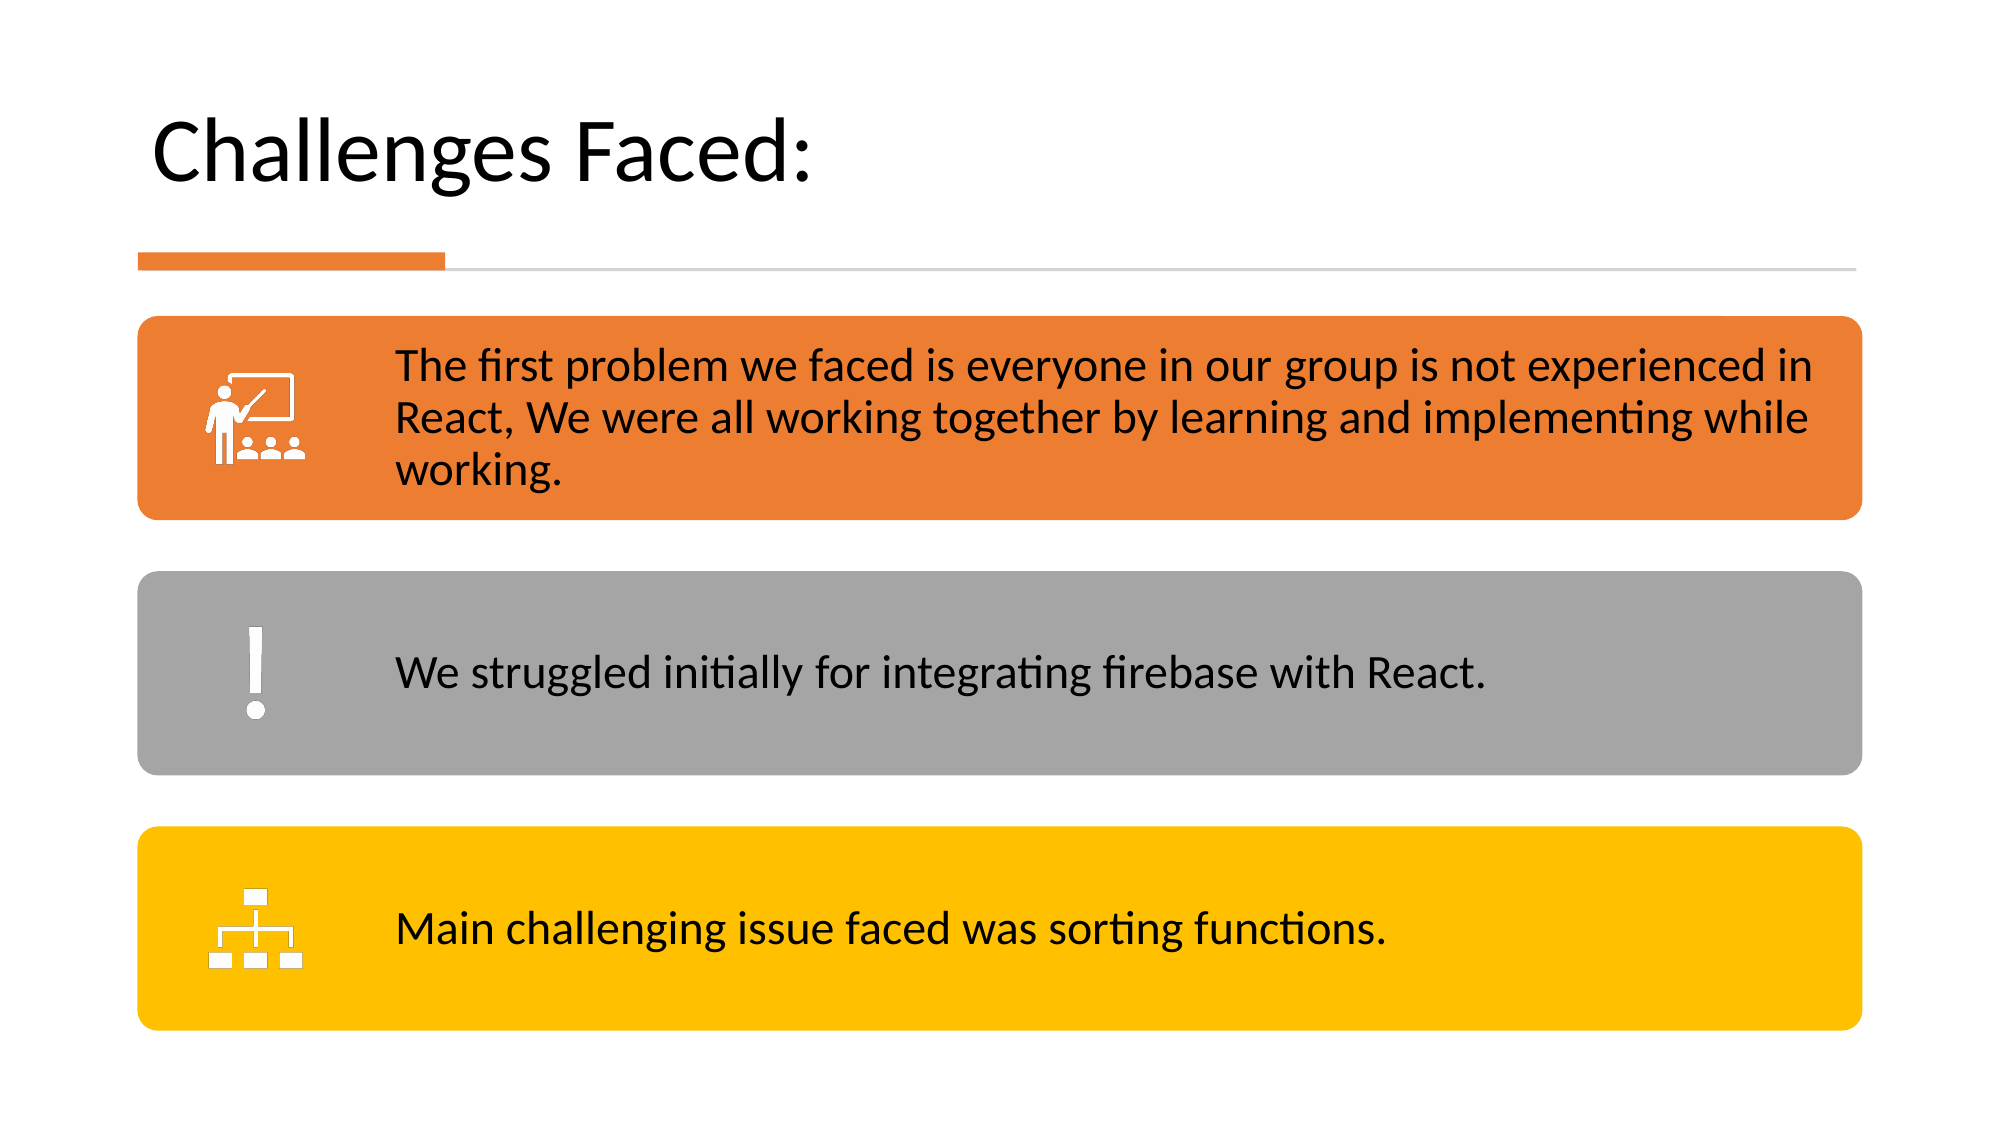

# Challenges Faced:

The first problem we faced is everyone in our group is not experienced in React, We were all working together by learning and implementing while working.
We struggled initially for integrating firebase with React.
Main challenging issue faced was sorting functions.